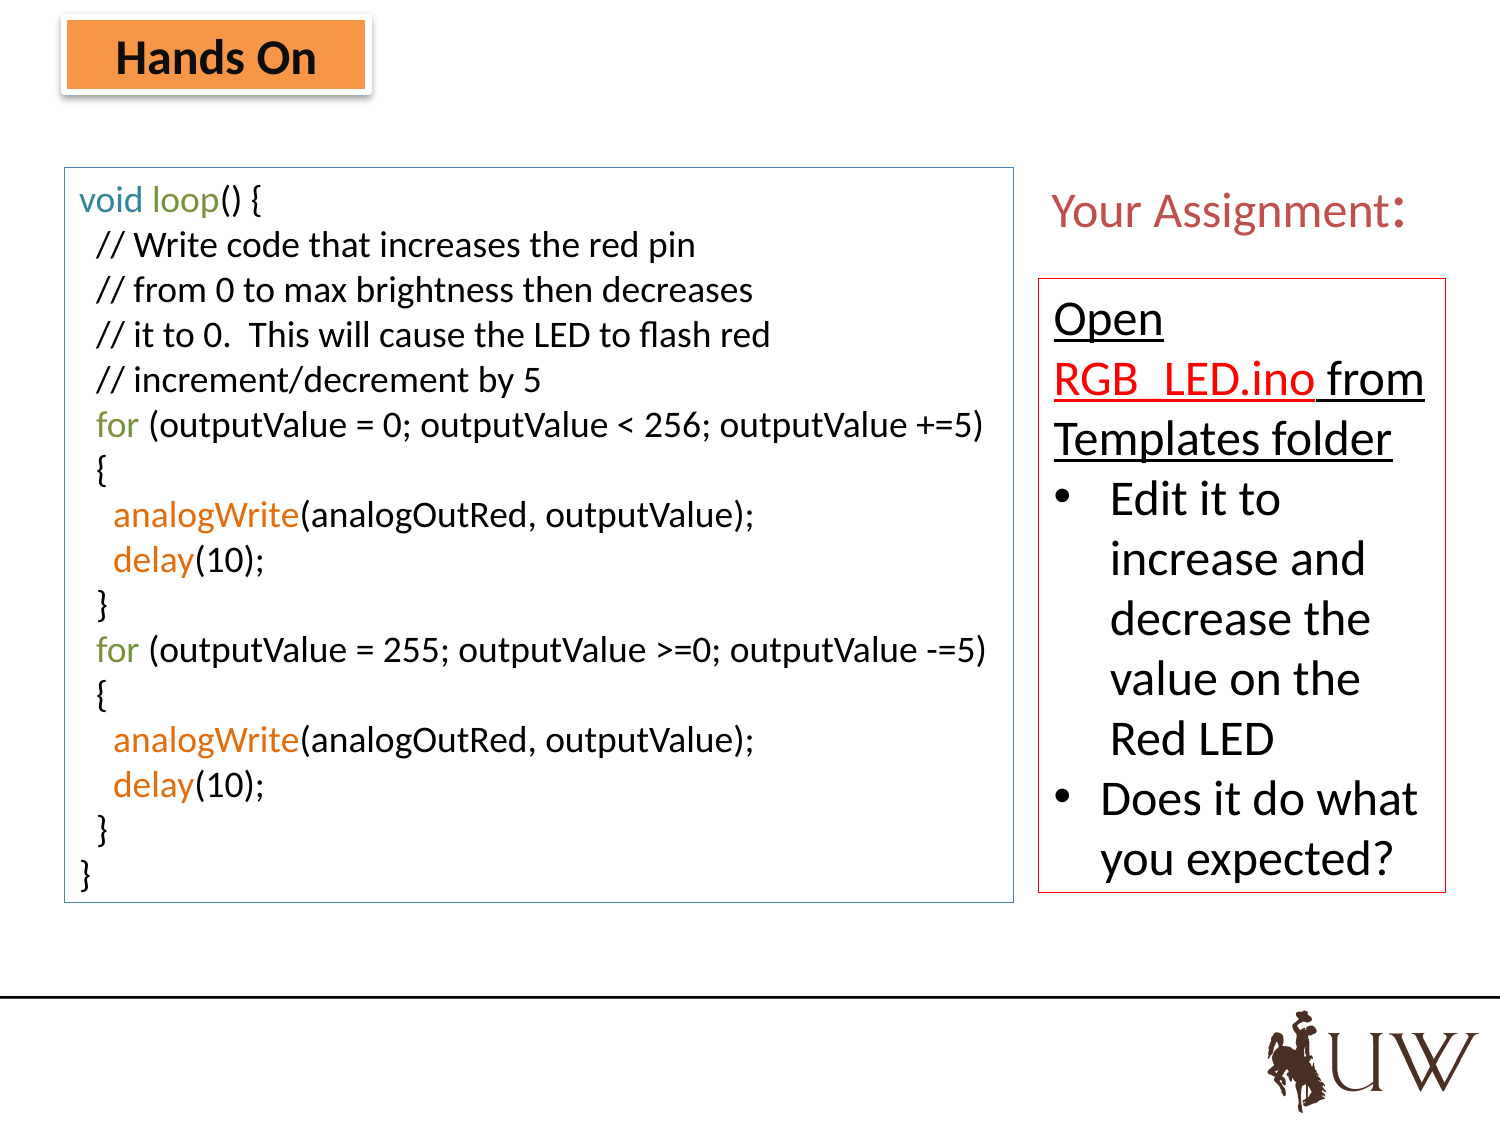

Hands On
# Your Assignment:
void loop() {
  // Write code that increases the red pin
  // from 0 to max brightness then decreases
  // it to 0.  This will cause the LED to flash red
  // increment/decrement by 5
  for (outputValue = 0; outputValue < 256; outputValue +=5)
  {
    analogWrite(analogOutRed, outputValue);
    delay(10);
  }
  for (outputValue = 255; outputValue >=0; outputValue -=5)
  {
    analogWrite(analogOutRed, outputValue);
    delay(10);
  }
}
Open RGB_LED.ino from Templates folder
Edit it to increase and decrease the value on the Red LED
Does it do what you expected?